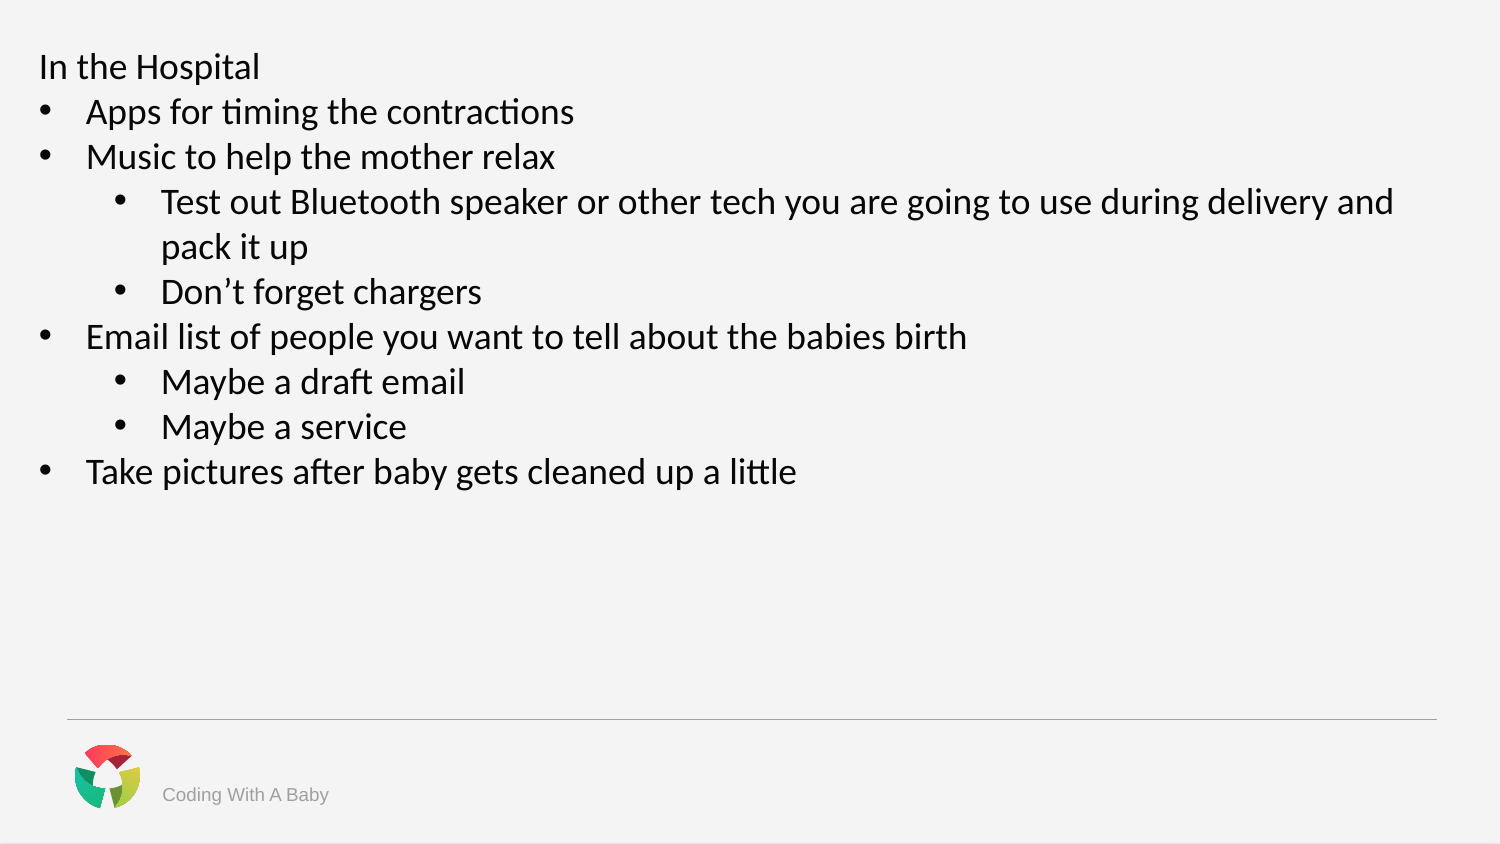

In the Hospital
Apps for timing the contractions
Music to help the mother relax
Test out Bluetooth speaker or other tech you are going to use during delivery and pack it up
Don’t forget chargers
Email list of people you want to tell about the babies birth
Maybe a draft email
Maybe a service
Take pictures after baby gets cleaned up a little